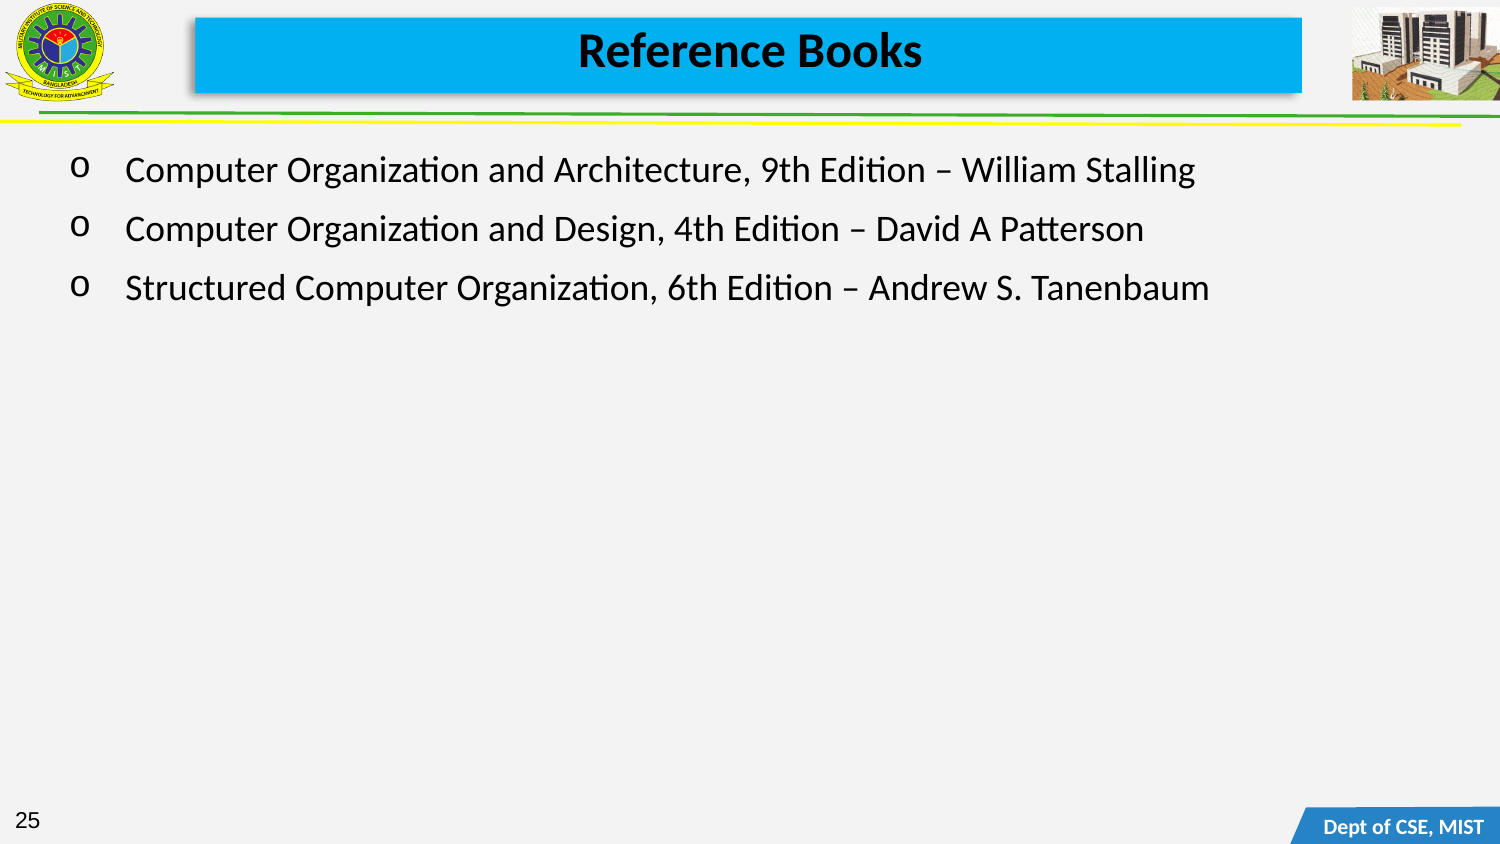

# Reference Books
Computer Organization and Architecture, 9th Edition – William Stalling
Computer Organization and Design, 4th Edition – David A Patterson
Structured Computer Organization, 6th Edition – Andrew S. Tanenbaum